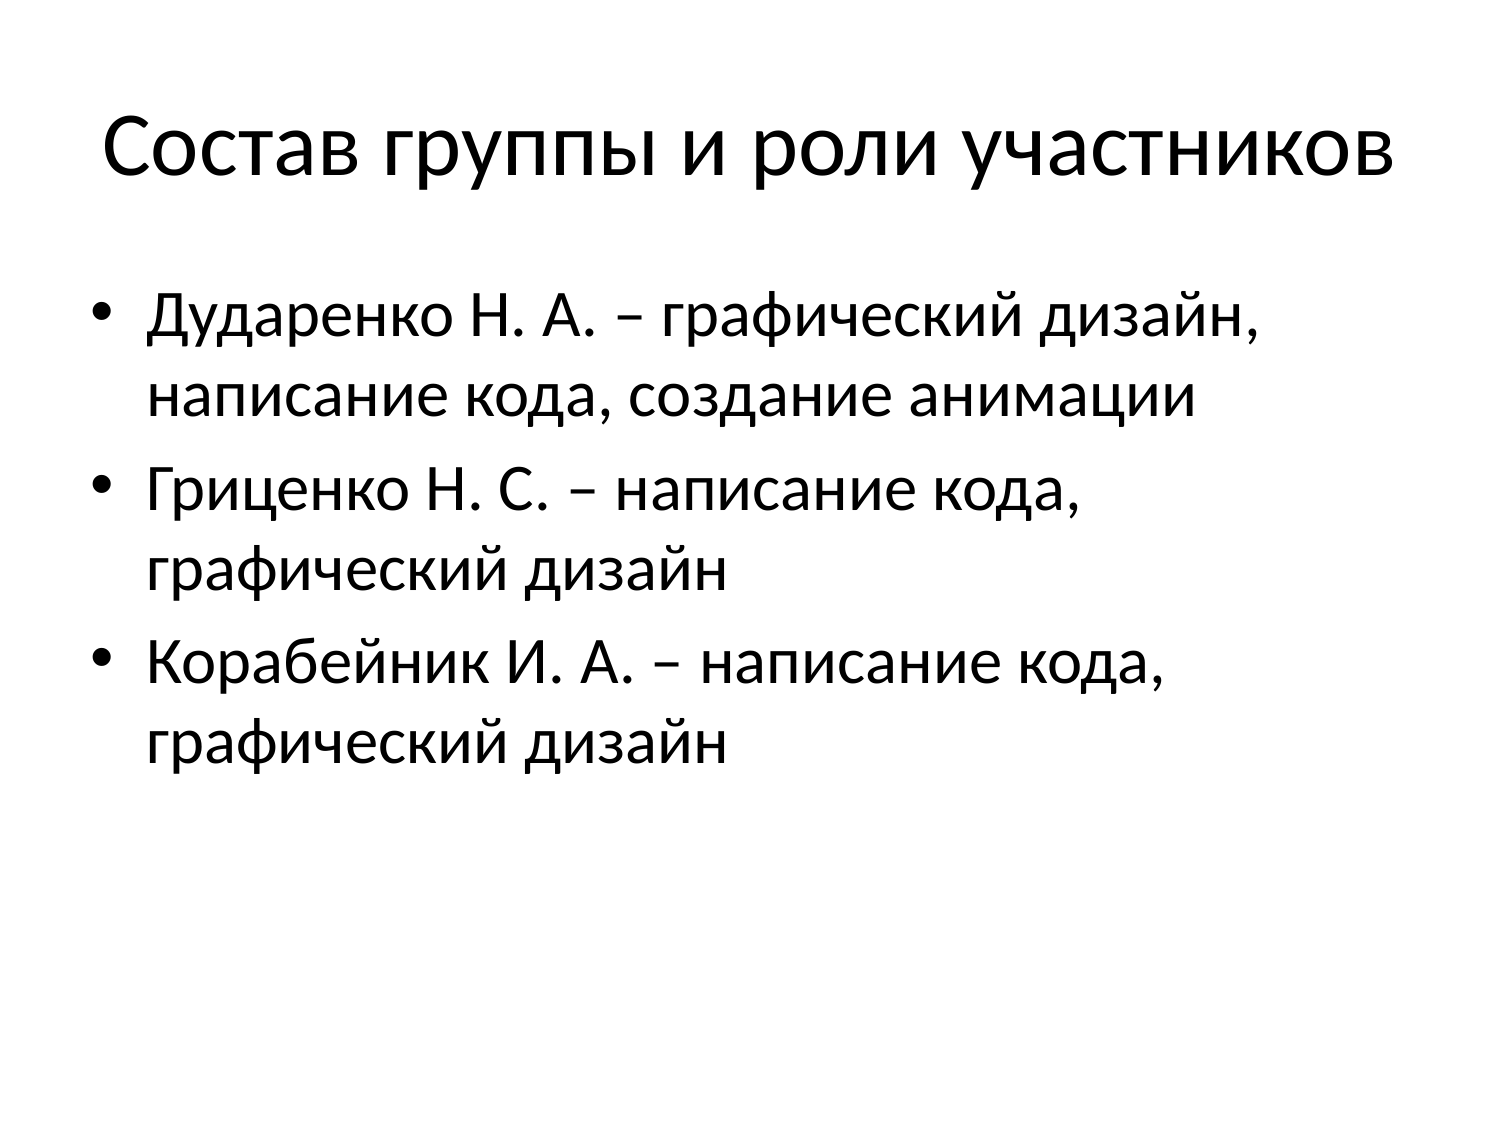

# Состав группы и роли участников
Дударенко Н. А. – графический дизайн, написание кода, создание анимации
Гриценко Н. С. – написание кода, графический дизайн
Корабейник И. А. – написание кода, графический дизайн